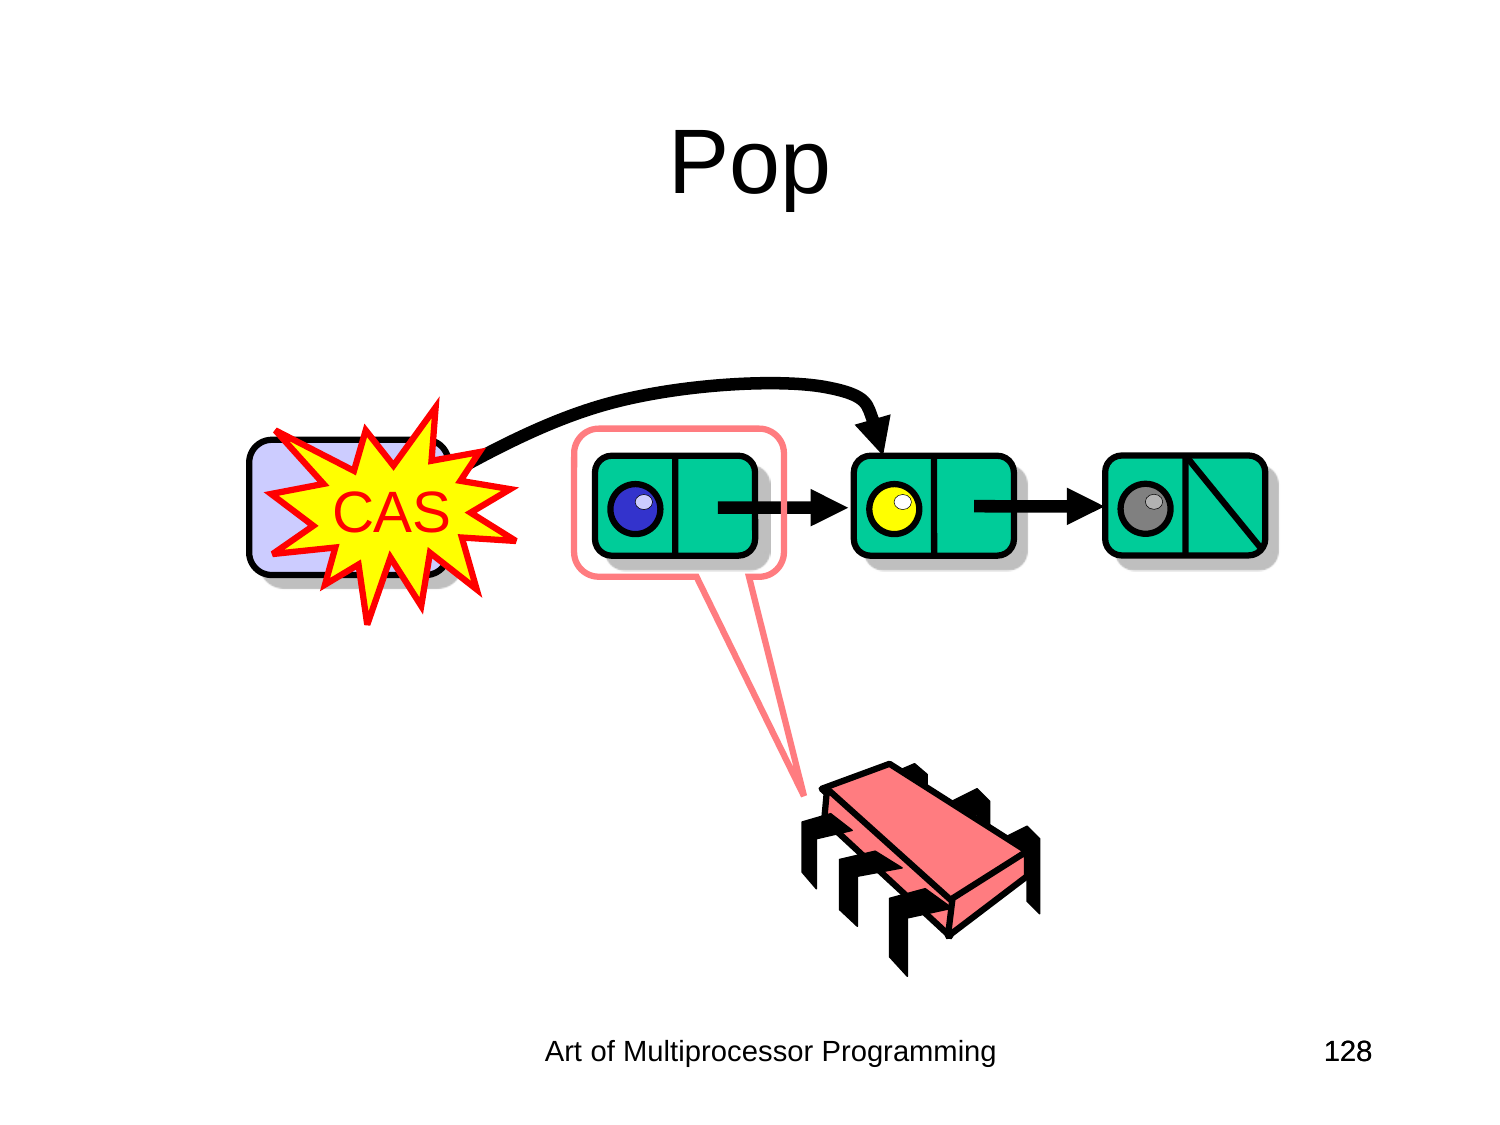

Pop

CAS

Top

Art of Multiprocessor Programming
128
128